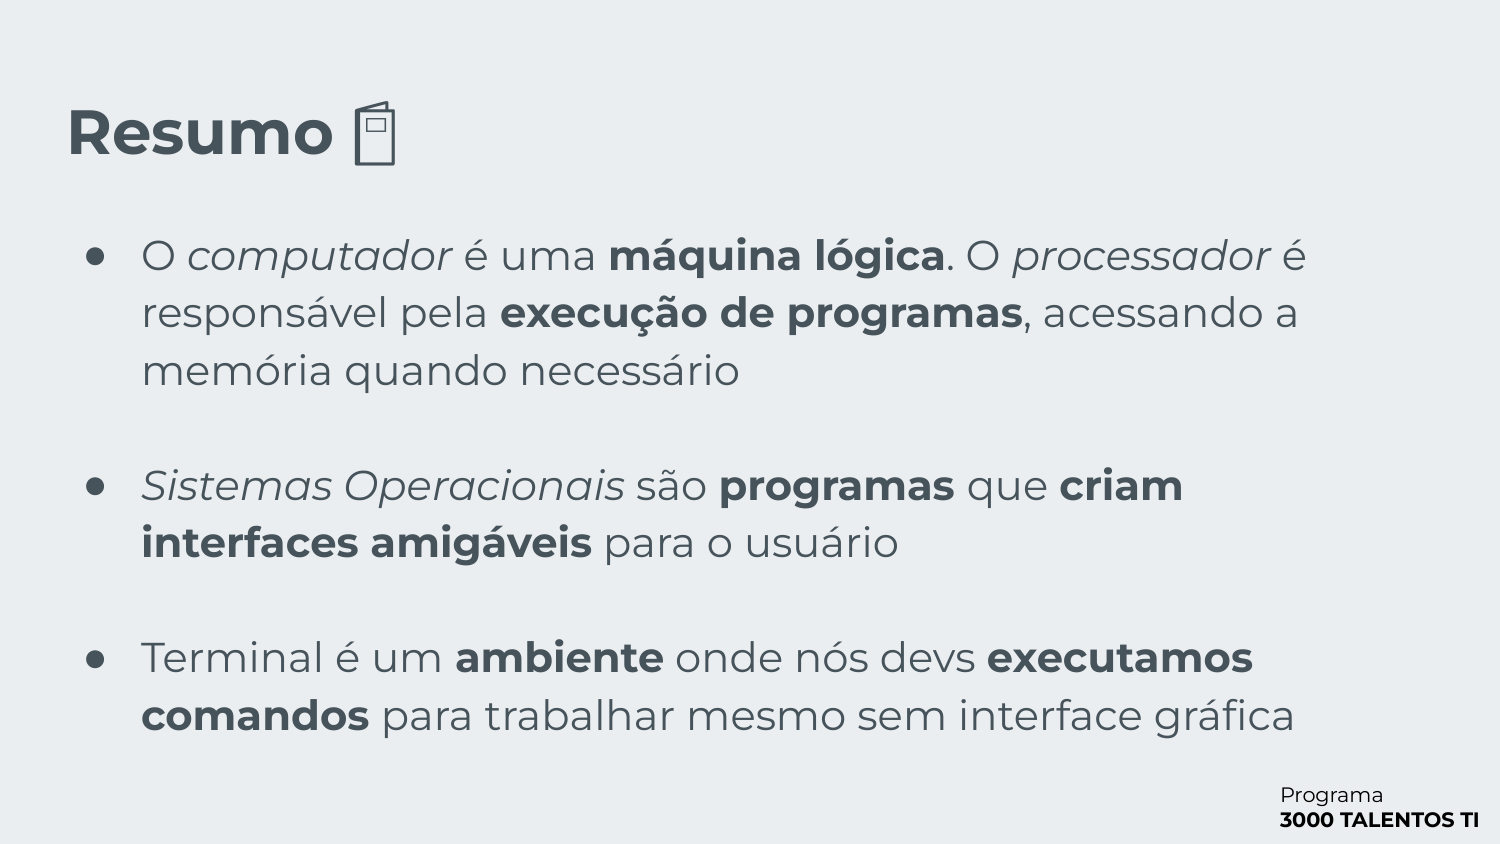

# Resumo 📓
O computador é uma máquina lógica. O processador é responsável pela execução de programas, acessando a memória quando necessário

Sistemas Operacionais são programas que criam interfaces amigáveis para o usuário

Terminal é um ambiente onde nós devs executamos comandos para trabalhar mesmo sem interface gráfica